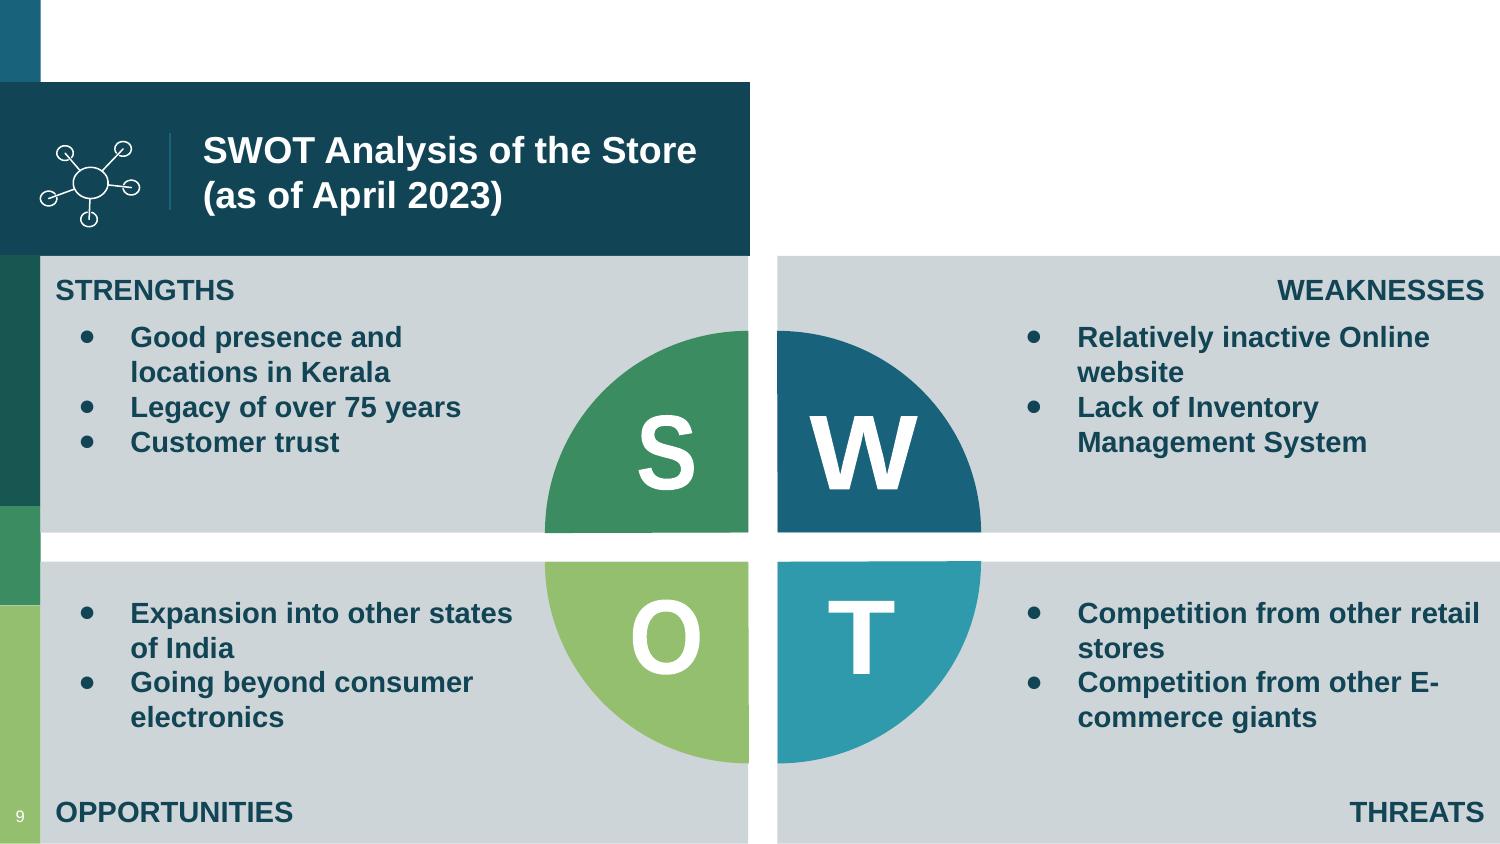

# SWOT Analysis of the Store (as of April 2023)

STRENGTHS
Good presence and locations in Kerala
Legacy of over 75 years
Customer trust

WEAKNESSES
Relatively inactive Online website
Lack of Inventory Management System

S
W
Competition from other retail stores
Competition from other E-commerce giants

THREATS

Expansion into other states of India
Going beyond consumer electronics

OPPORTUNITIES
O
T
9